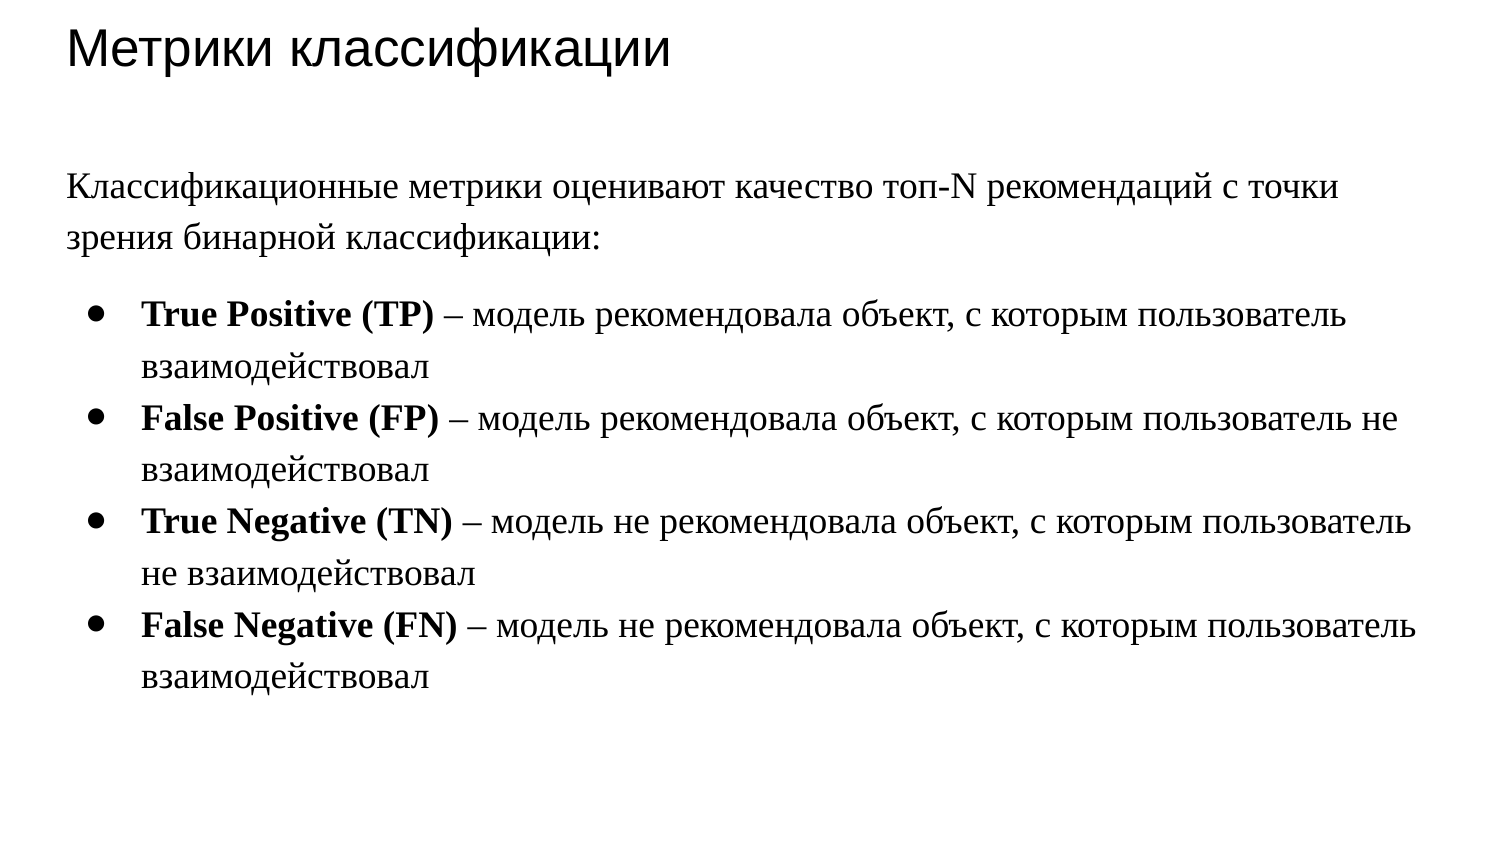

# Метрики классификации
Классификационные метрики оценивают качество топ-N рекомендаций с точки зрения бинарной классификации:
True Positive (TP) – модель рекомендовала объект, с которым пользователь взаимодействовал
False Positive (FP) – модель рекомендовала объект, с которым пользователь не взаимодействовал
True Negative (TN) – модель не рекомендовала объект, с которым пользователь не взаимодействовал
False Negative (FN) – модель не рекомендовала объект, с которым пользователь взаимодействовал